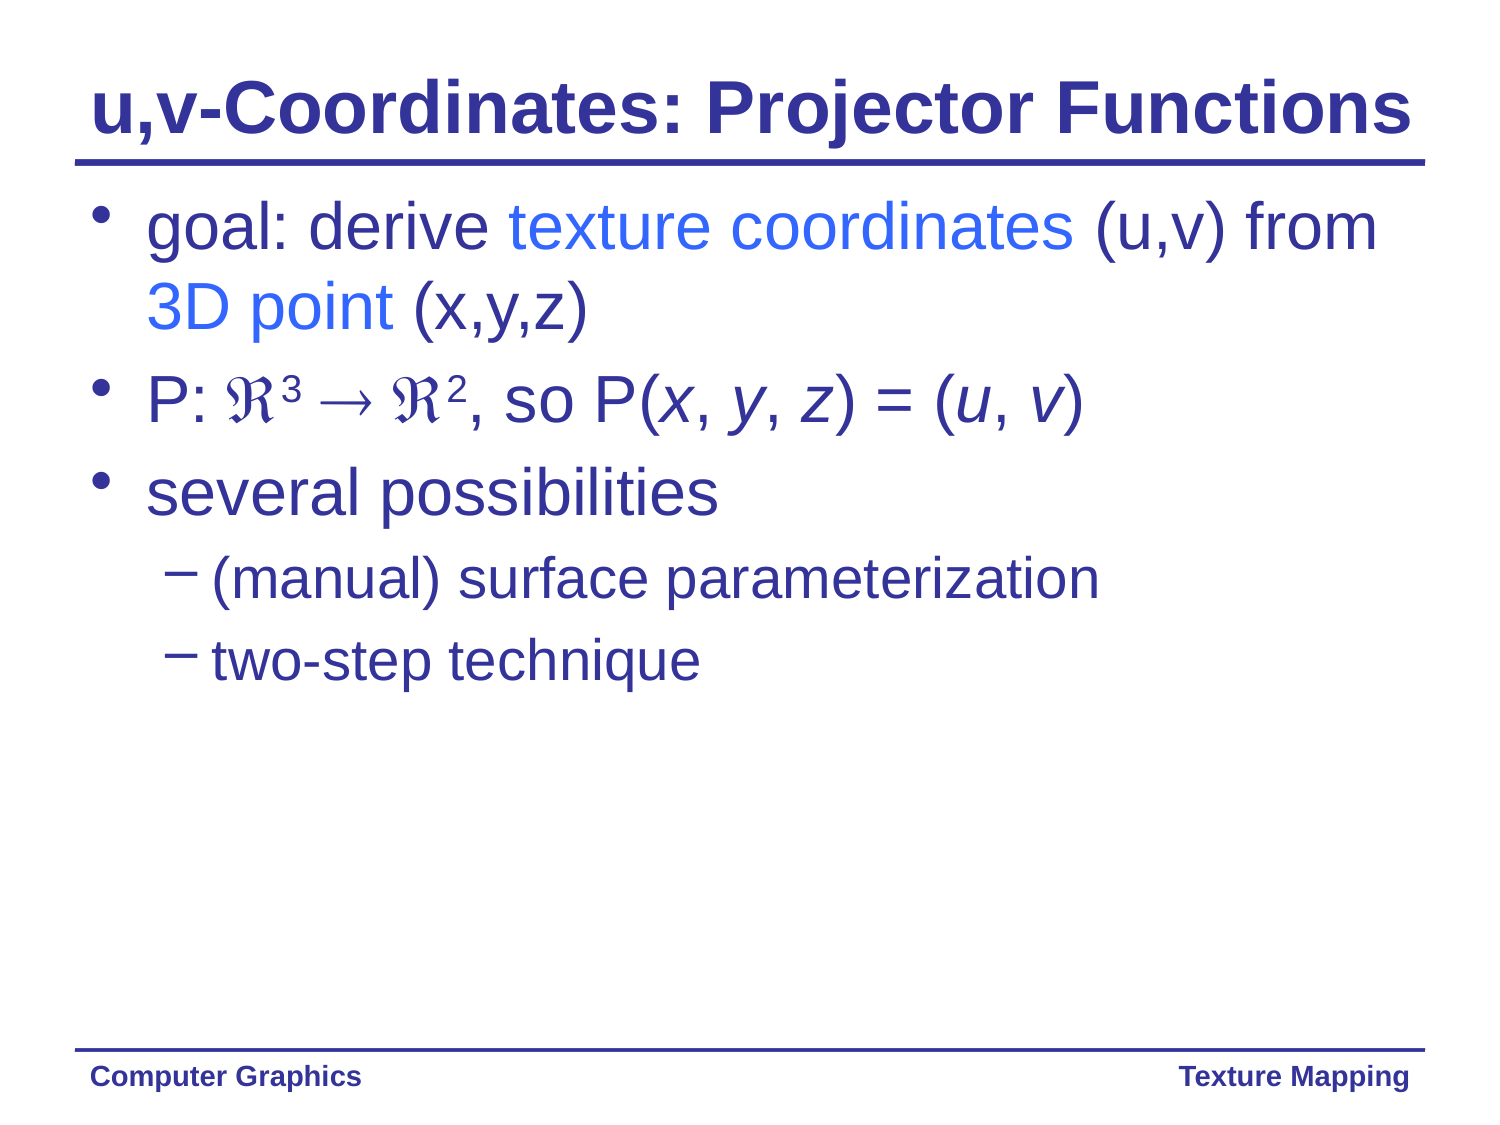

# u,v-Coordinates: Projector Functions
goal: derive texture coordinates (u,v) from
3D point (x,y,z)
P: ℜ3 → ℜ2, so P(x, y, z) = (u, v)
several possibilities
(manual) surface parameterization
two-step technique